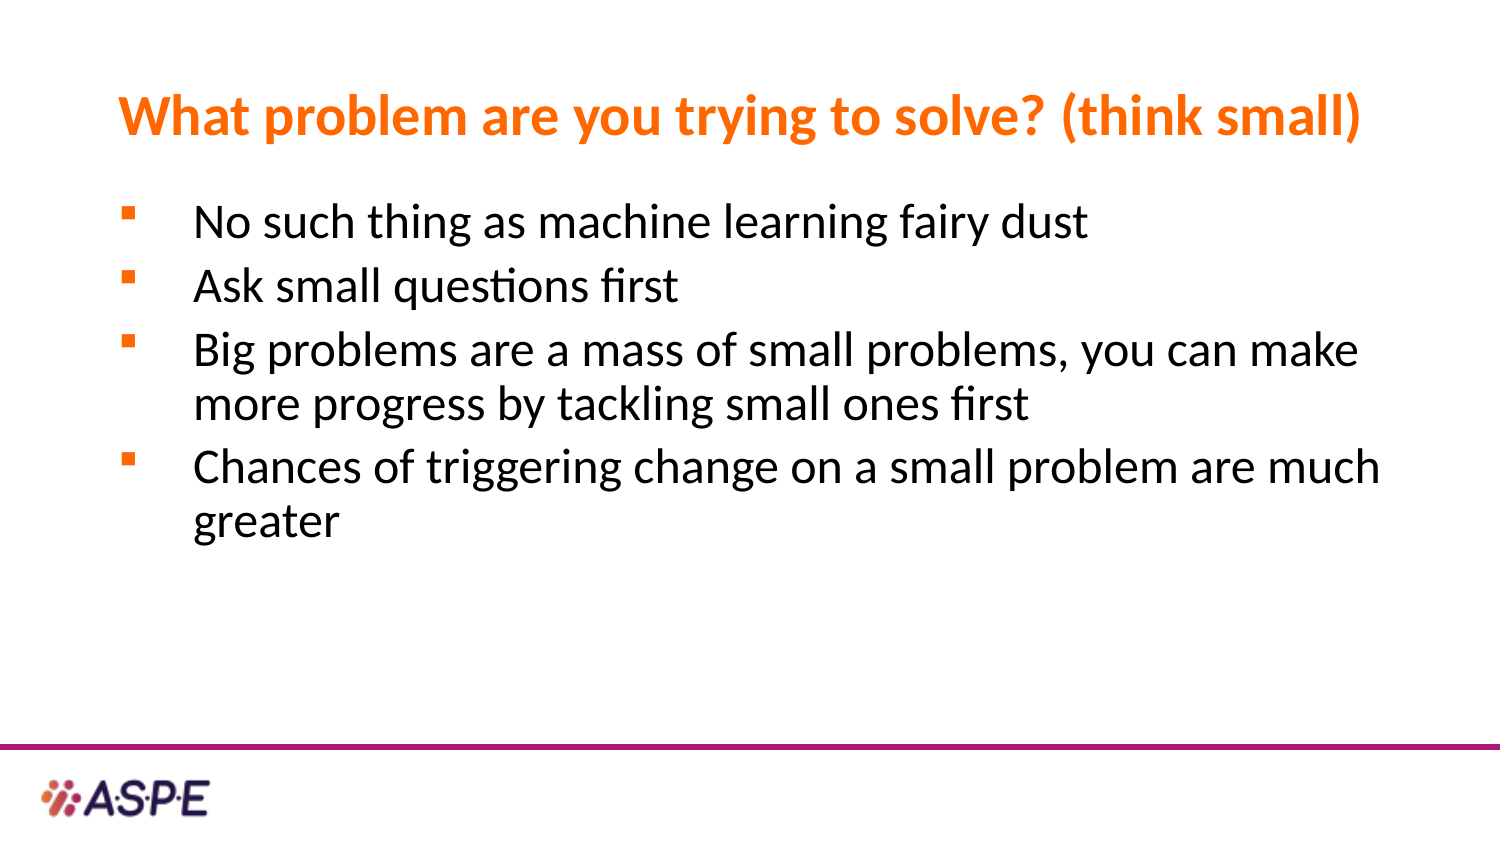

# What problem are you trying to solve? (think small)
No such thing as machine learning fairy dust
Ask small questions first
Big problems are a mass of small problems, you can make more progress by tackling small ones first
Chances of triggering change on a small problem are much greater